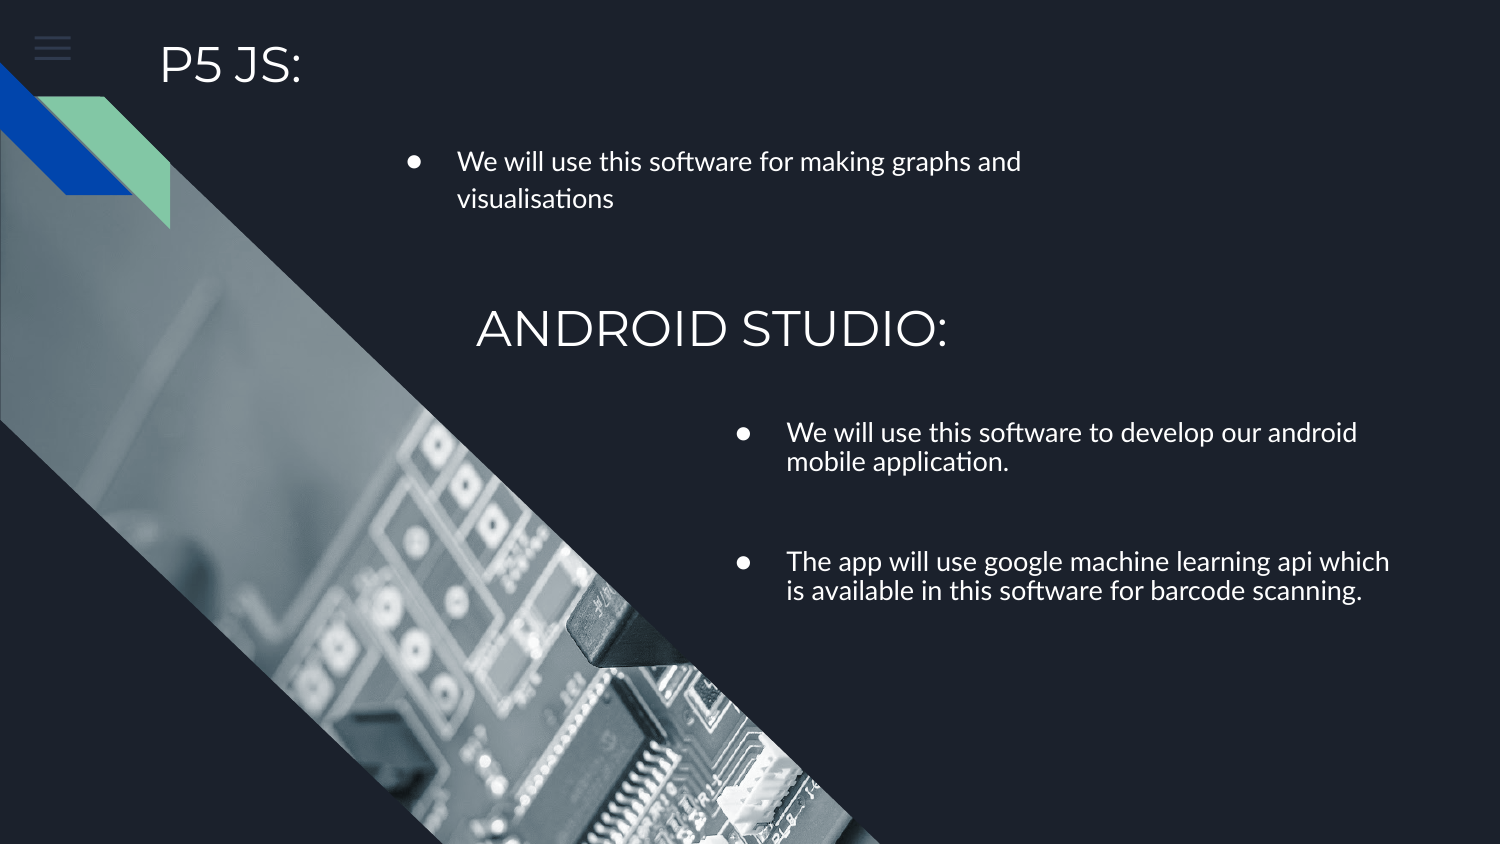

P5 JS:
We will use this software for making graphs and visualisations
# ANDROID STUDIO:
We will use this software to develop our android mobile application.

The app will use google machine learning api which is available in this software for barcode scanning.